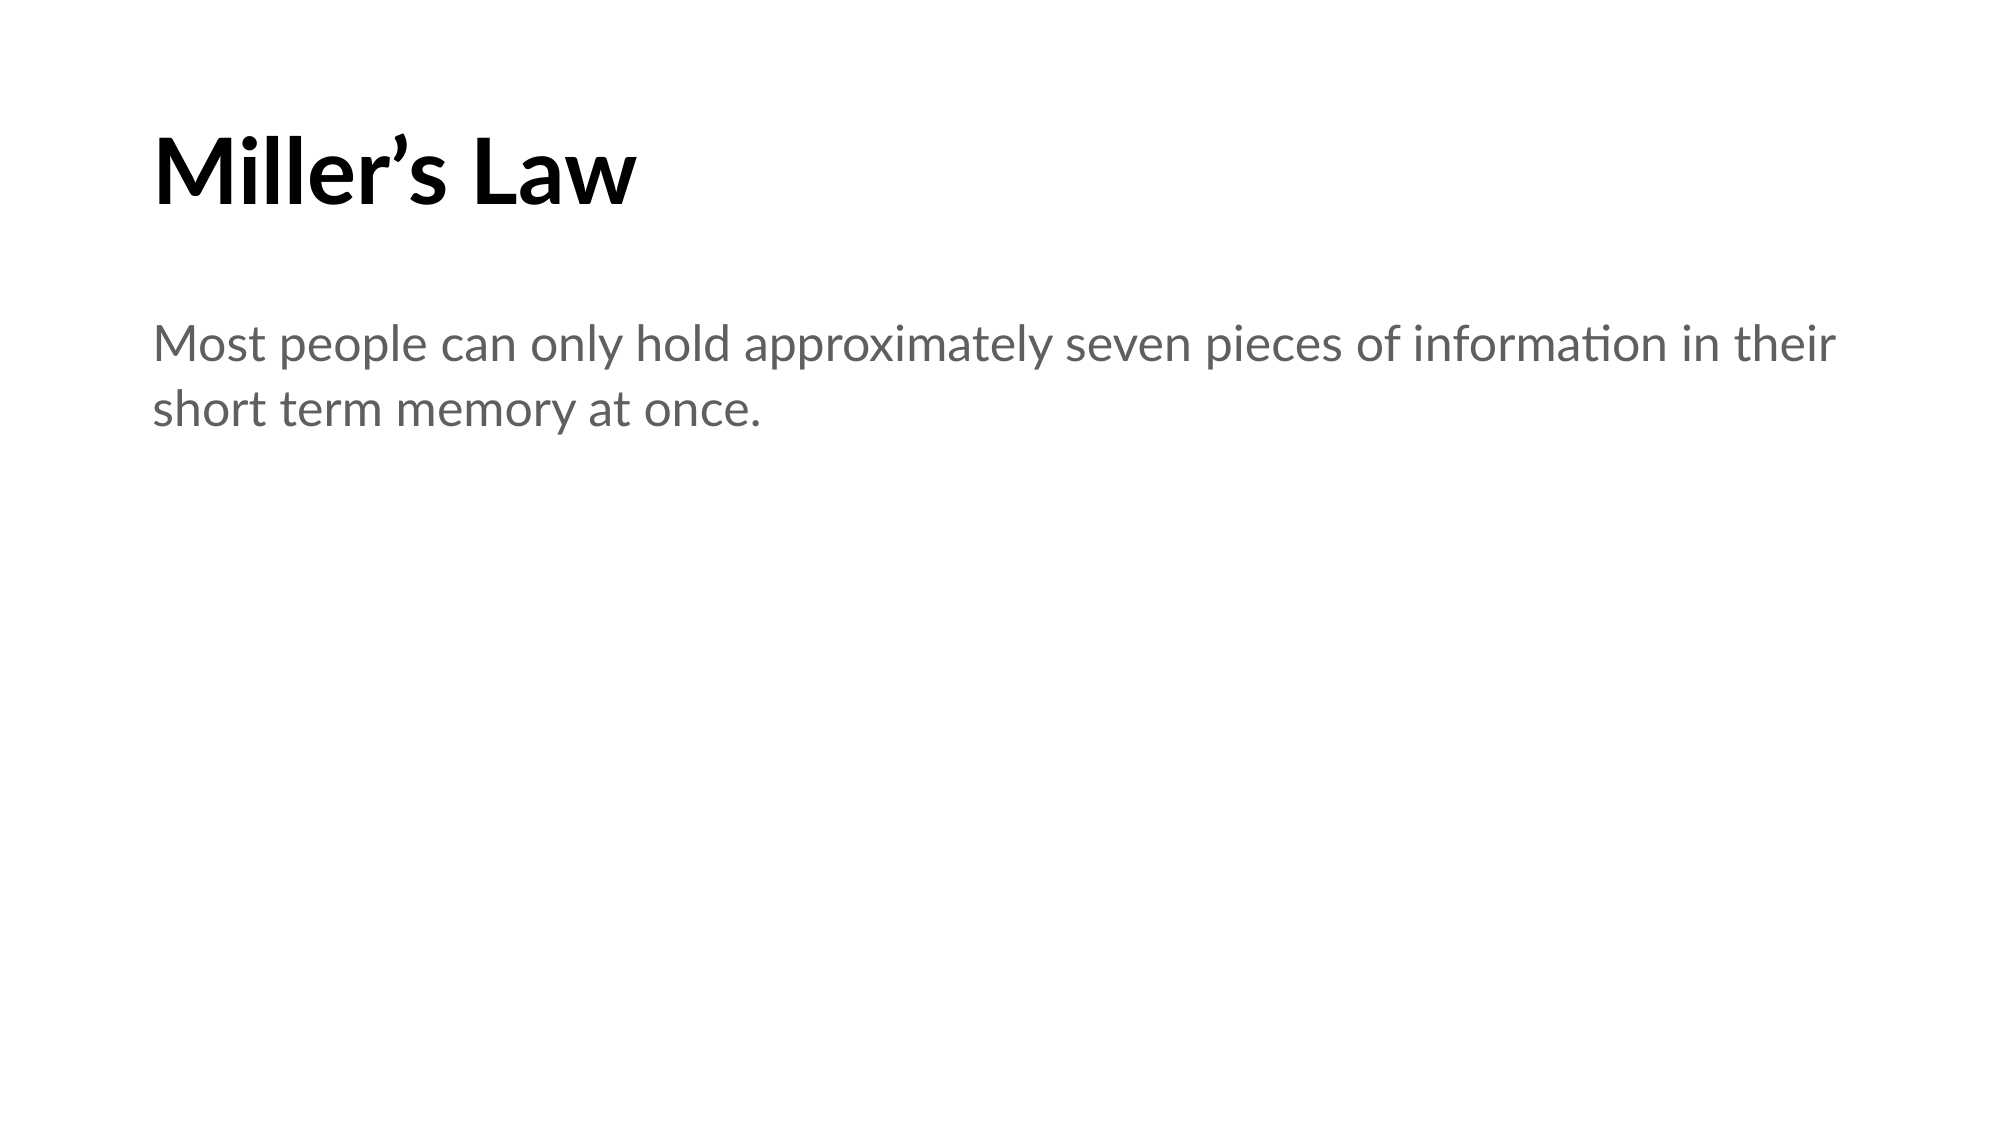

# Miller’s Law
Most people can only hold approximately seven pieces of information in their short term memory at once.